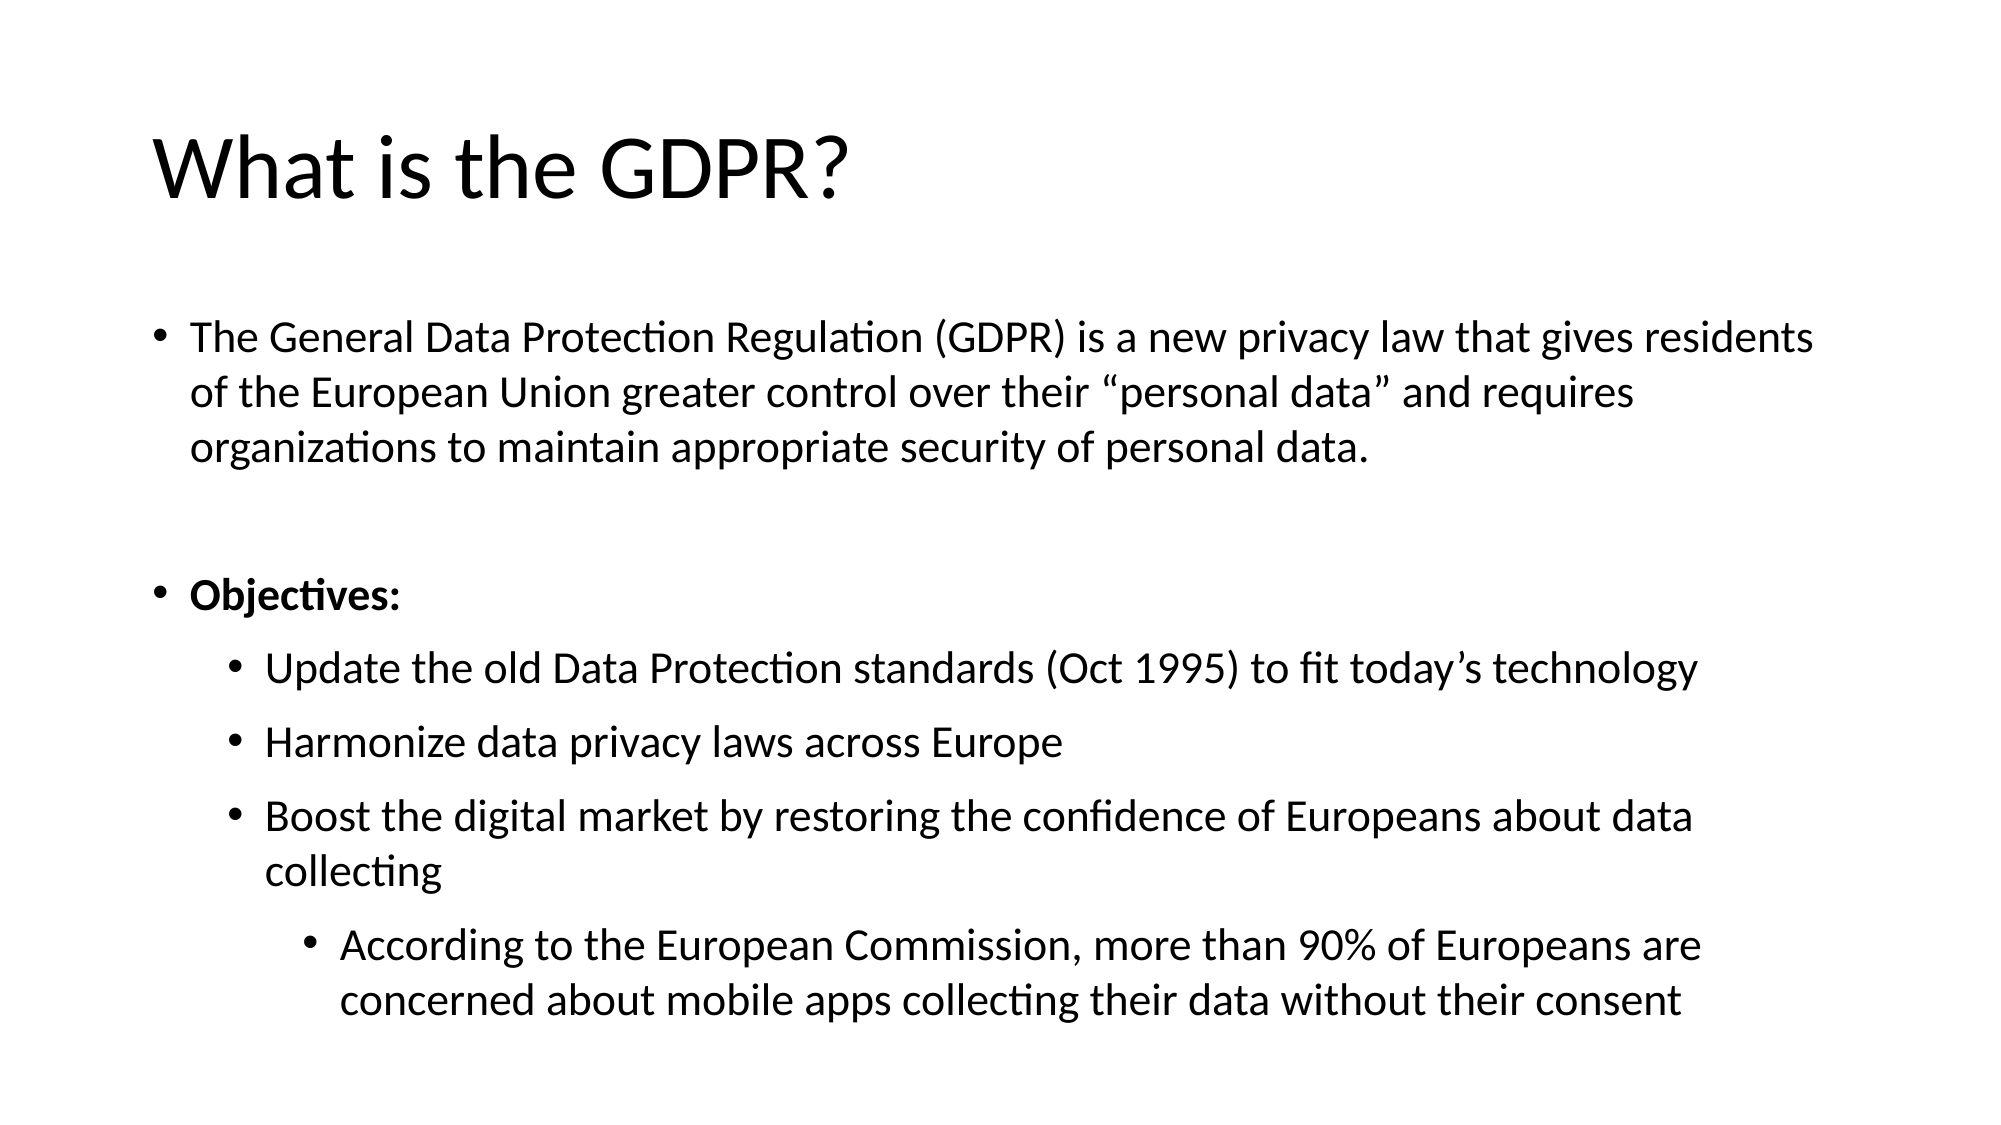

# What is the GDPR?
The General Data Protection Regulation (GDPR) is a new privacy law that gives residents of the European Union greater control over their “personal data” and requires organizations to maintain appropriate security of personal data.

Objectives:
Update the old Data Protection standards (Oct 1995) to fit today’s technology
Harmonize data privacy laws across Europe
Boost the digital market by restoring the confidence of Europeans about data collecting
According to the European Commission, more than 90% of Europeans are concerned about mobile apps collecting their data without their consent